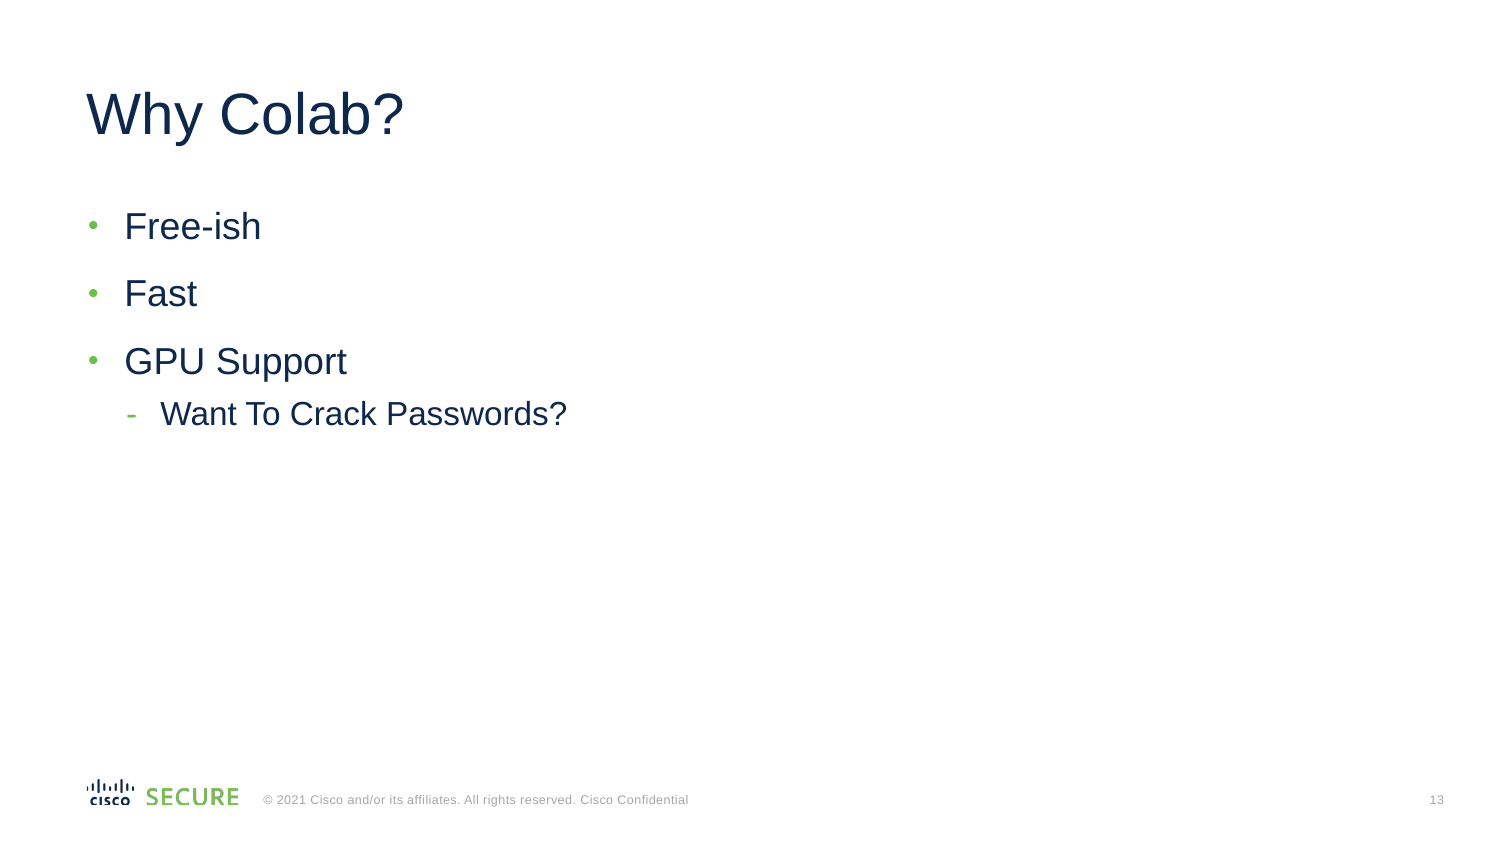

# Why Colab?
Free-ish
Fast
GPU Support
Want To Crack Passwords?